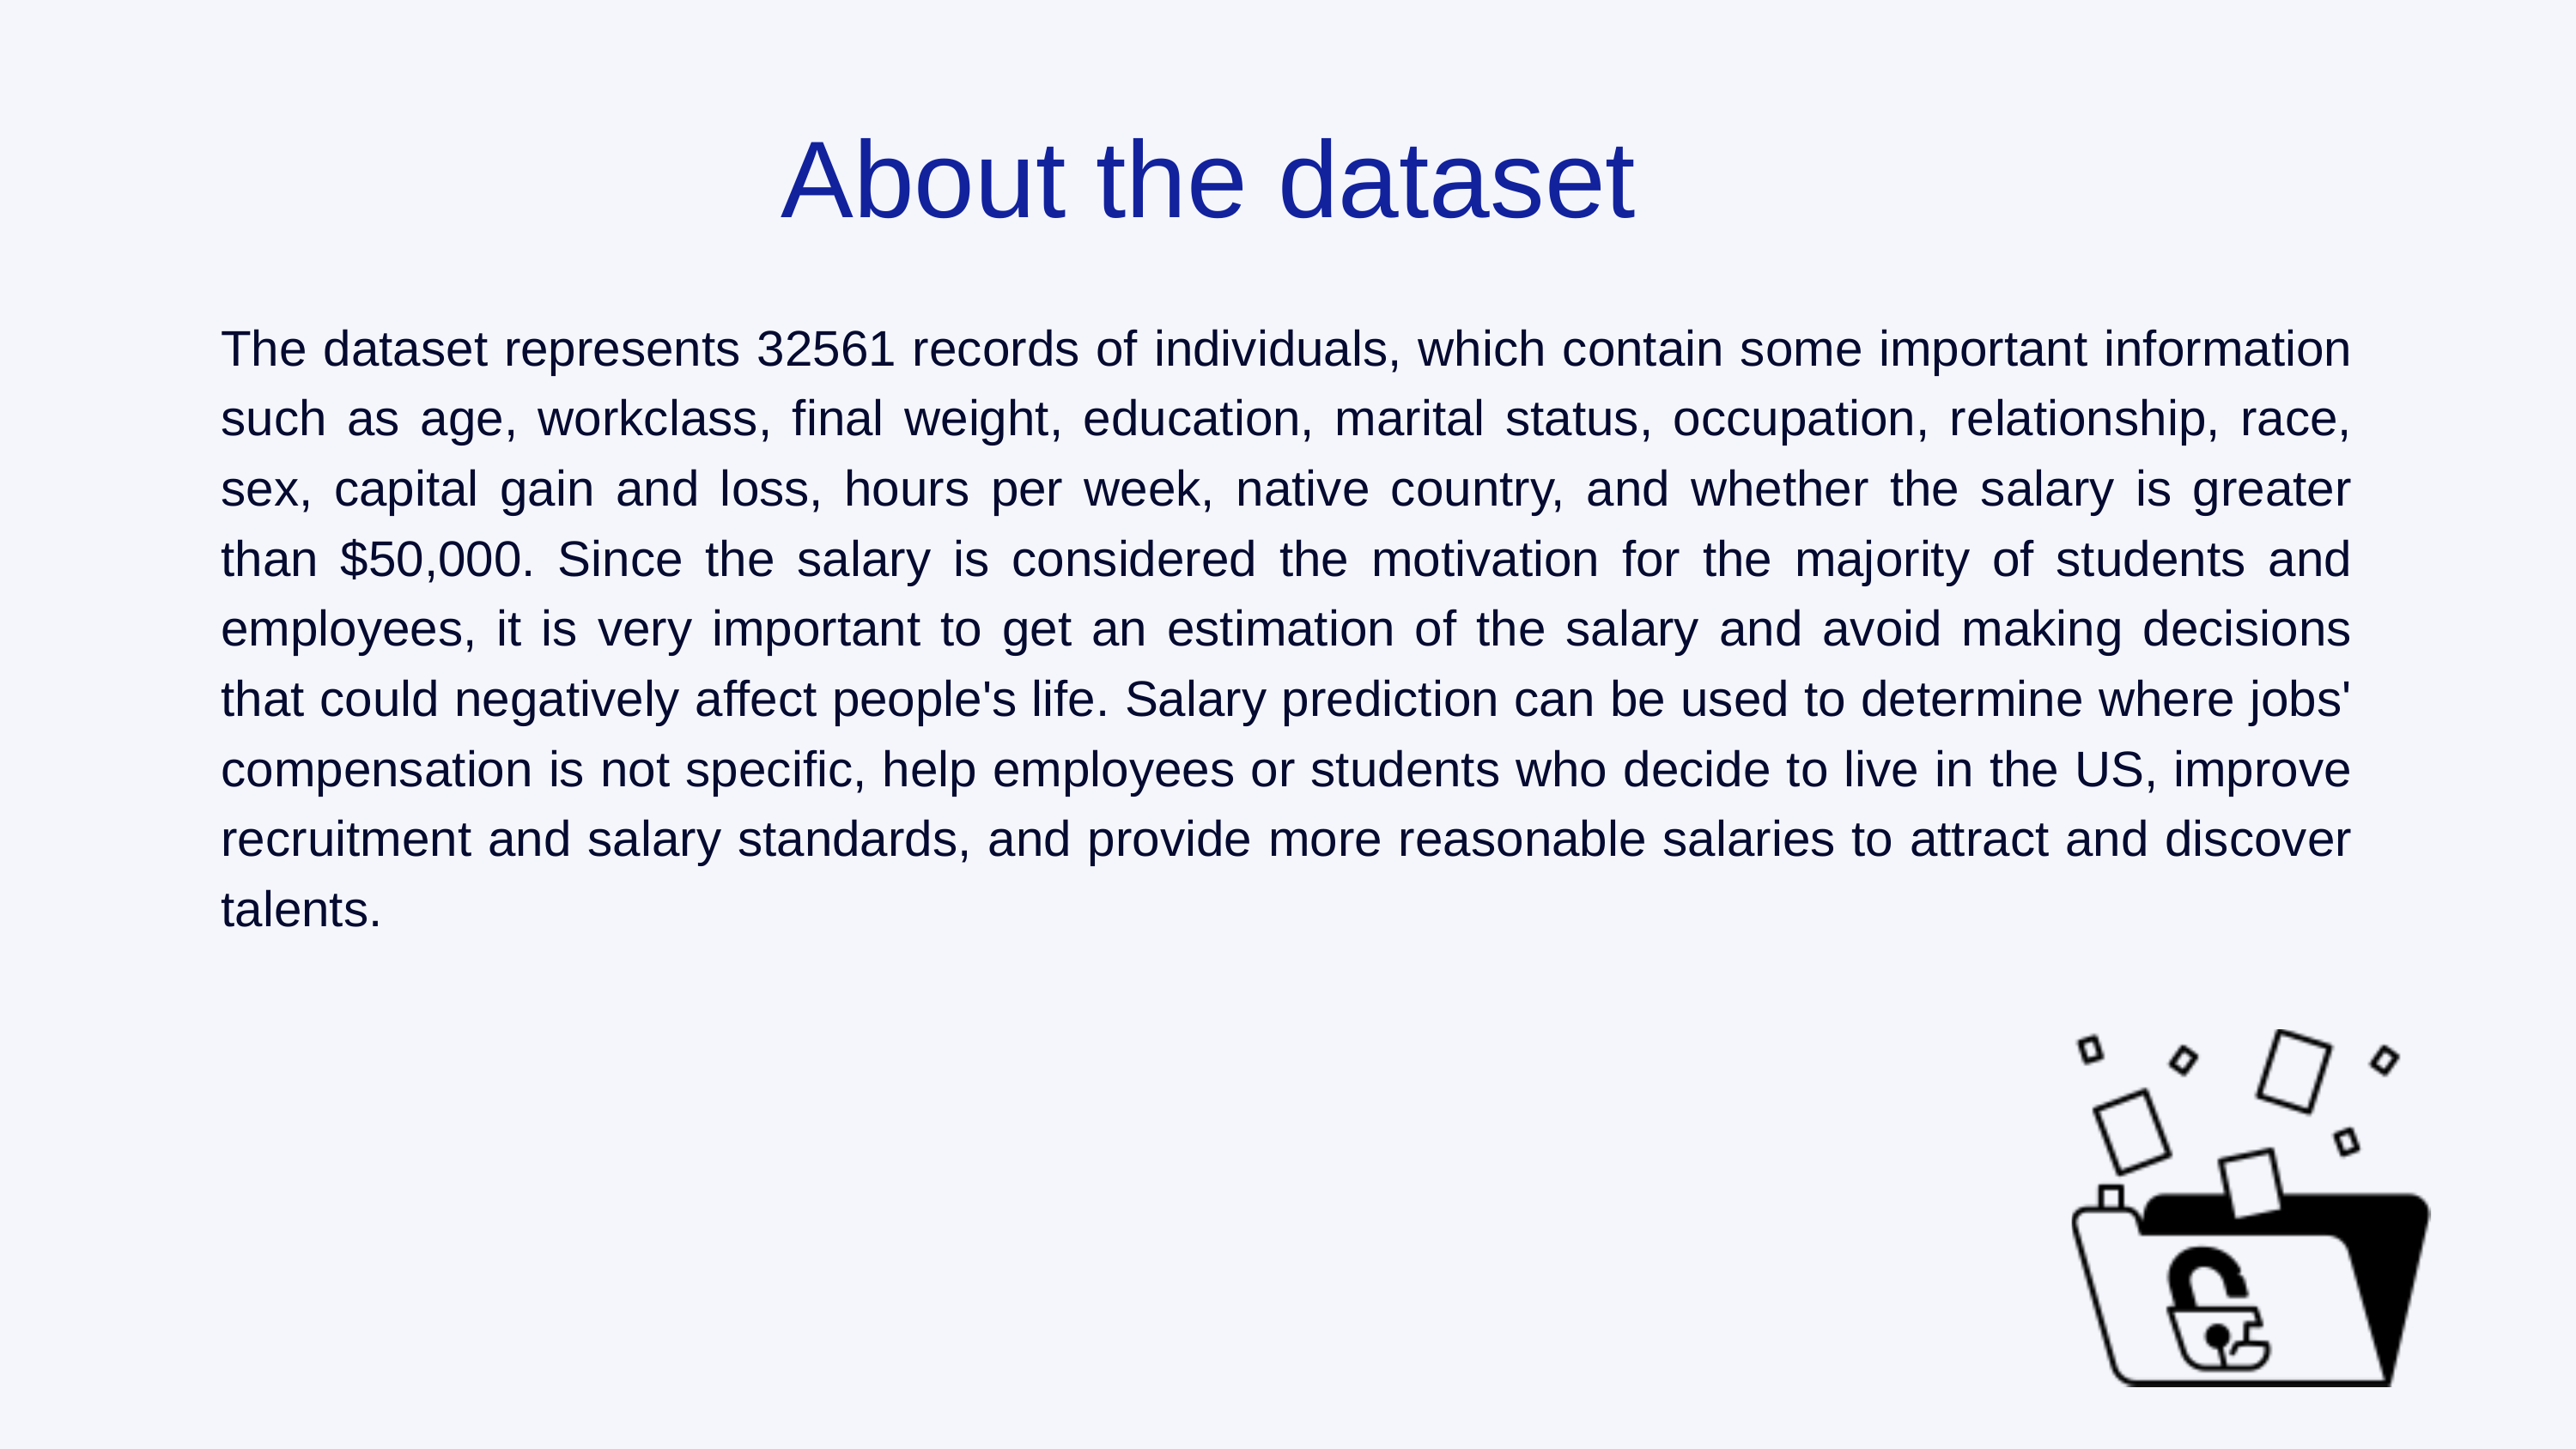

About the dataset
The dataset represents 32561 records of individuals, which contain some important information such as age, workclass, final weight, education, marital status, occupation, relationship, race, sex, capital gain and loss, hours per week, native country, and whether the salary is greater than $50,000. Since the salary is considered the motivation for the majority of students and employees, it is very important to get an estimation of the salary and avoid making decisions that could negatively affect people's life. Salary prediction can be used to determine where jobs' compensation is not specific, help employees or students who decide to live in the US, improve recruitment and salary standards, and provide more reasonable salaries to attract and discover talents.